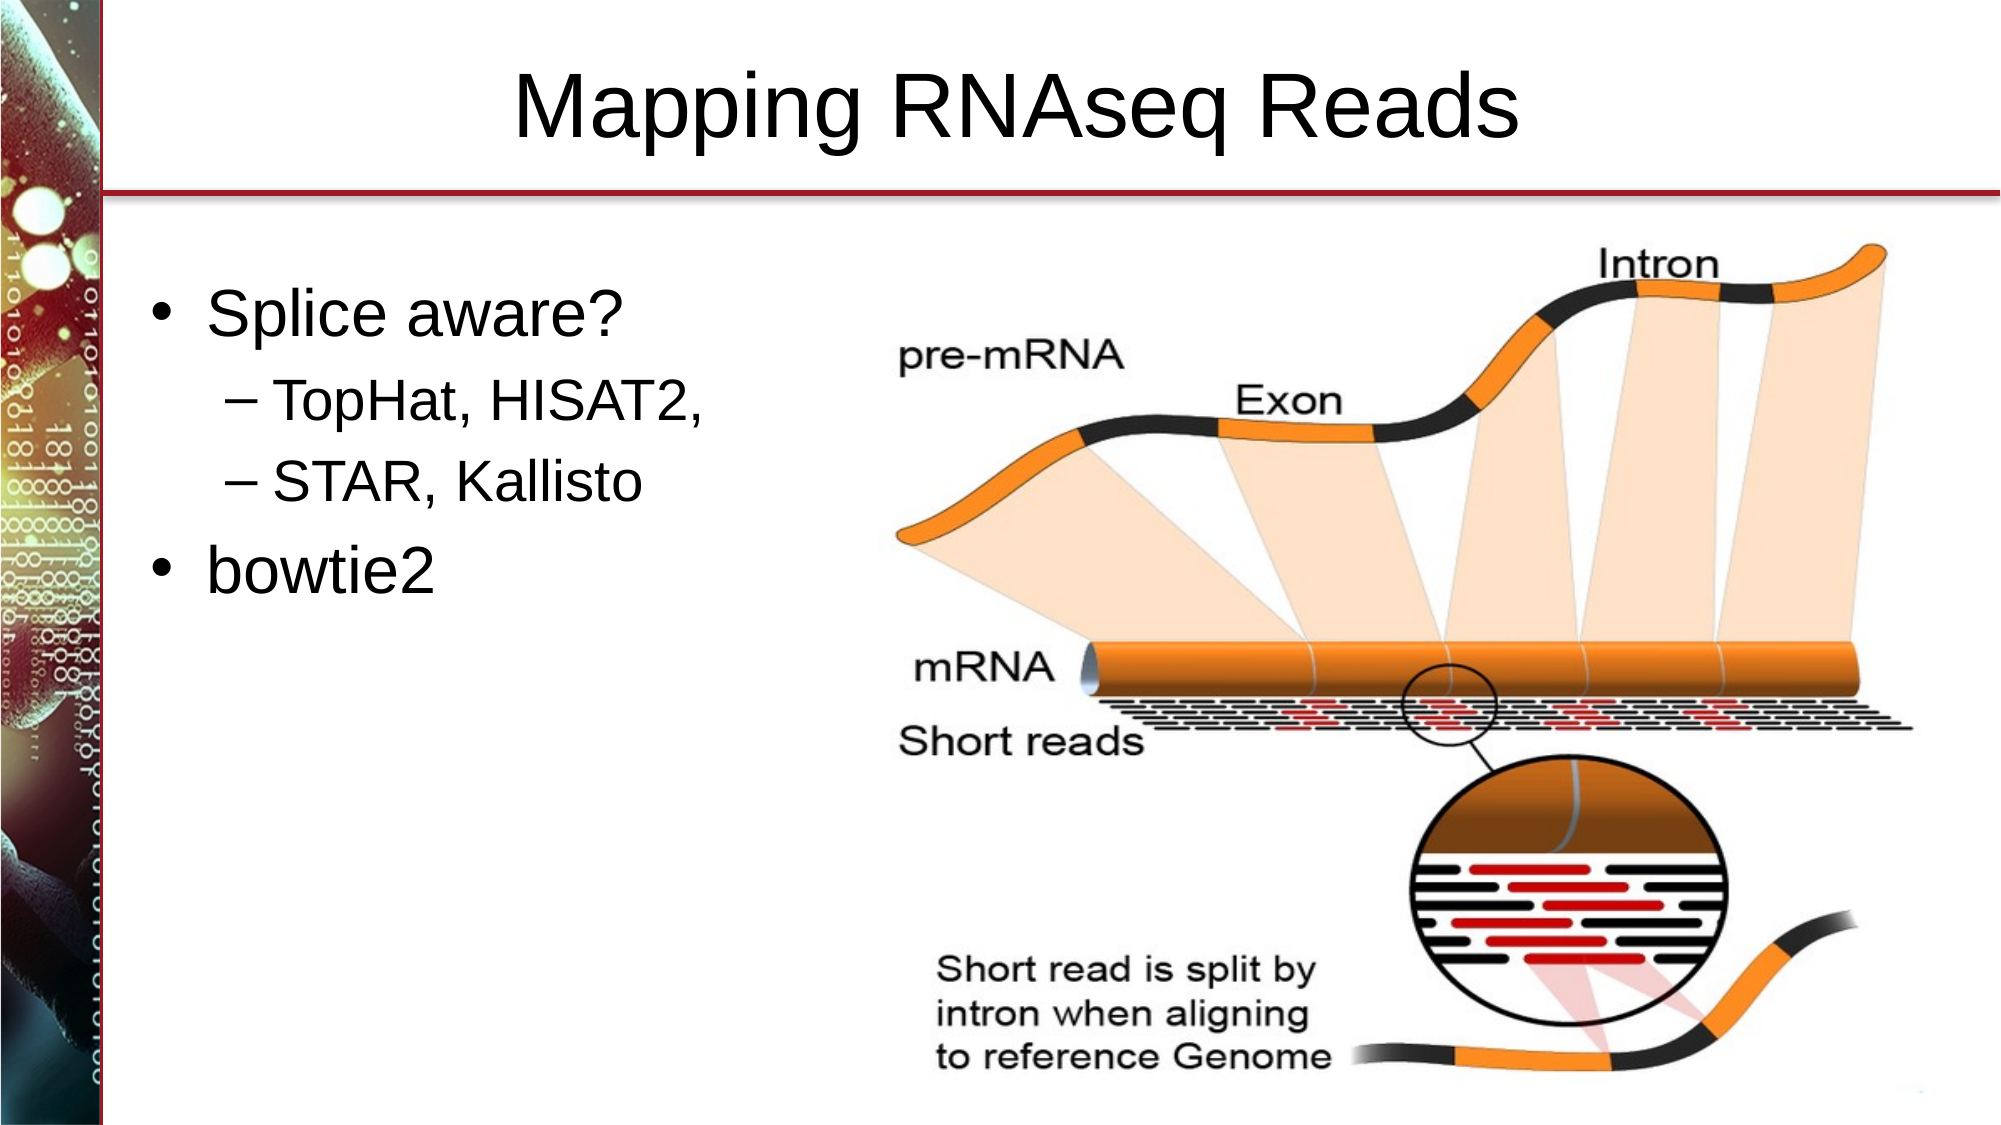

# Mapping RNAseq Reads

Splice aware?
TopHat, HISAT2,
STAR, Kallisto
bowtie2